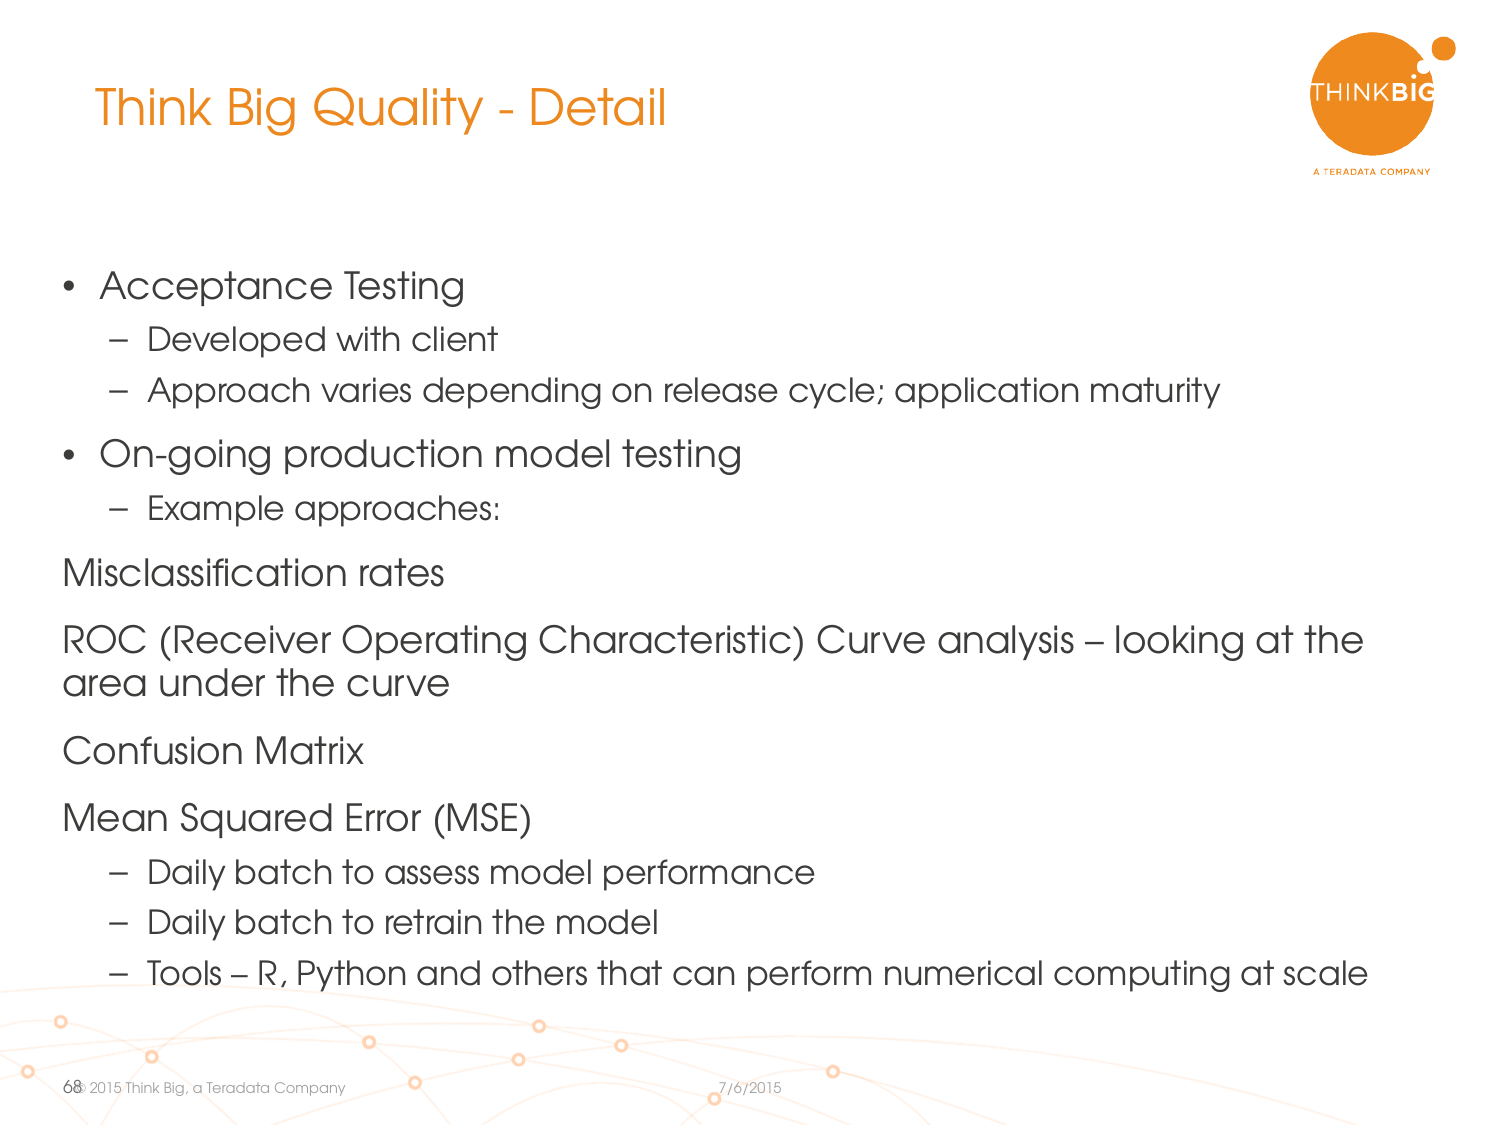

# Think Big Quality - Detail
Acceptance Testing
Developed with client
Approach varies depending on release cycle; application maturity
On-going production model testing
Example approaches:
Misclassification rates
ROC (Receiver Operating Characteristic) Curve analysis – looking at the area under the curve
Confusion Matrix
Mean Squared Error (MSE)
Daily batch to assess model performance
Daily batch to retrain the model
Tools – R, Python and others that can perform numerical computing at scale
7/6/2015
© 2015 Think Big, a Teradata Company